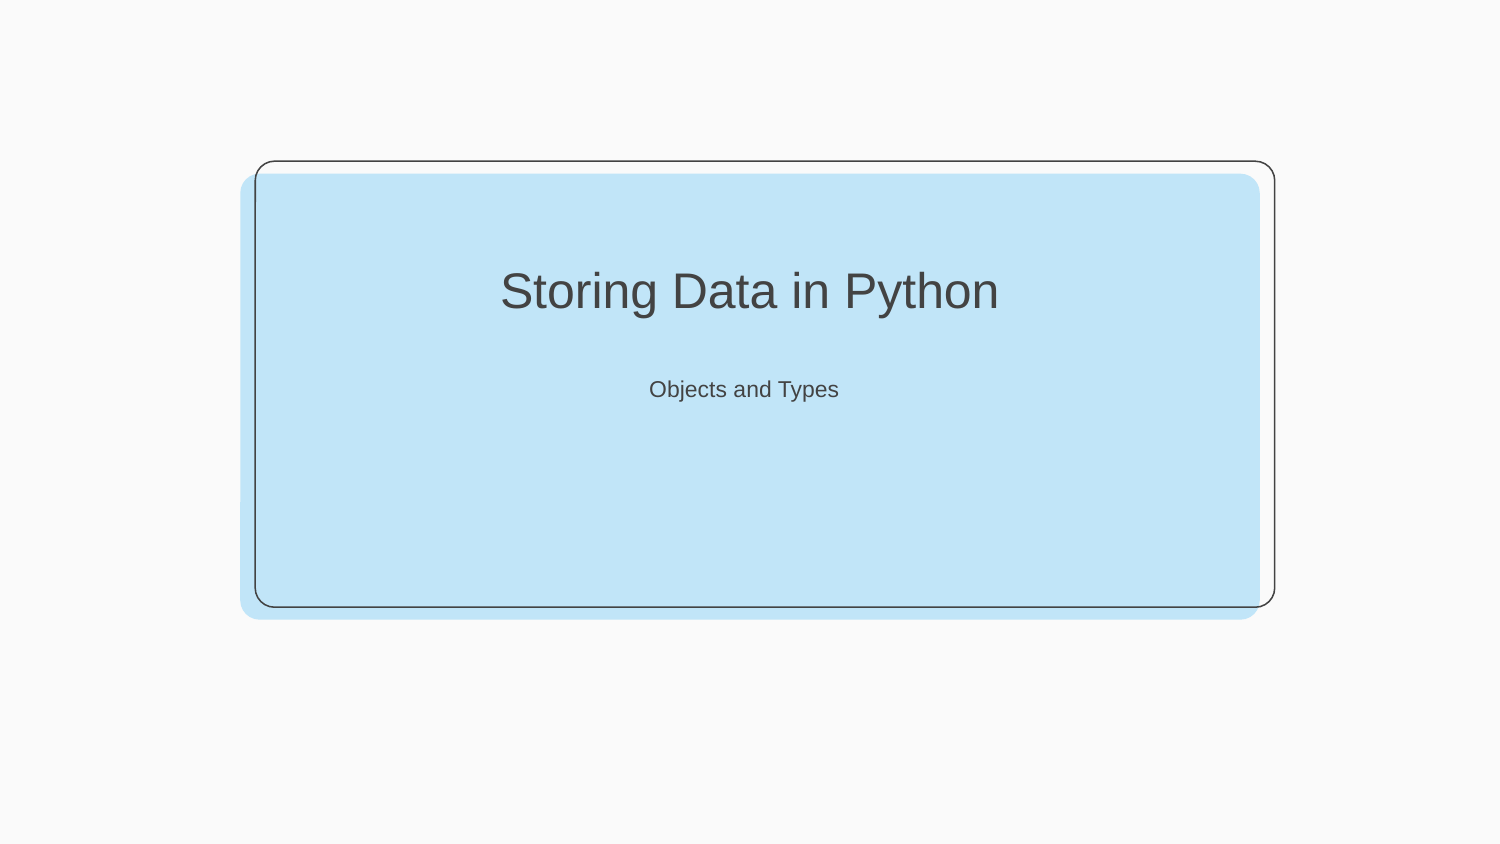

# Storing Data in Python
Objects and Types